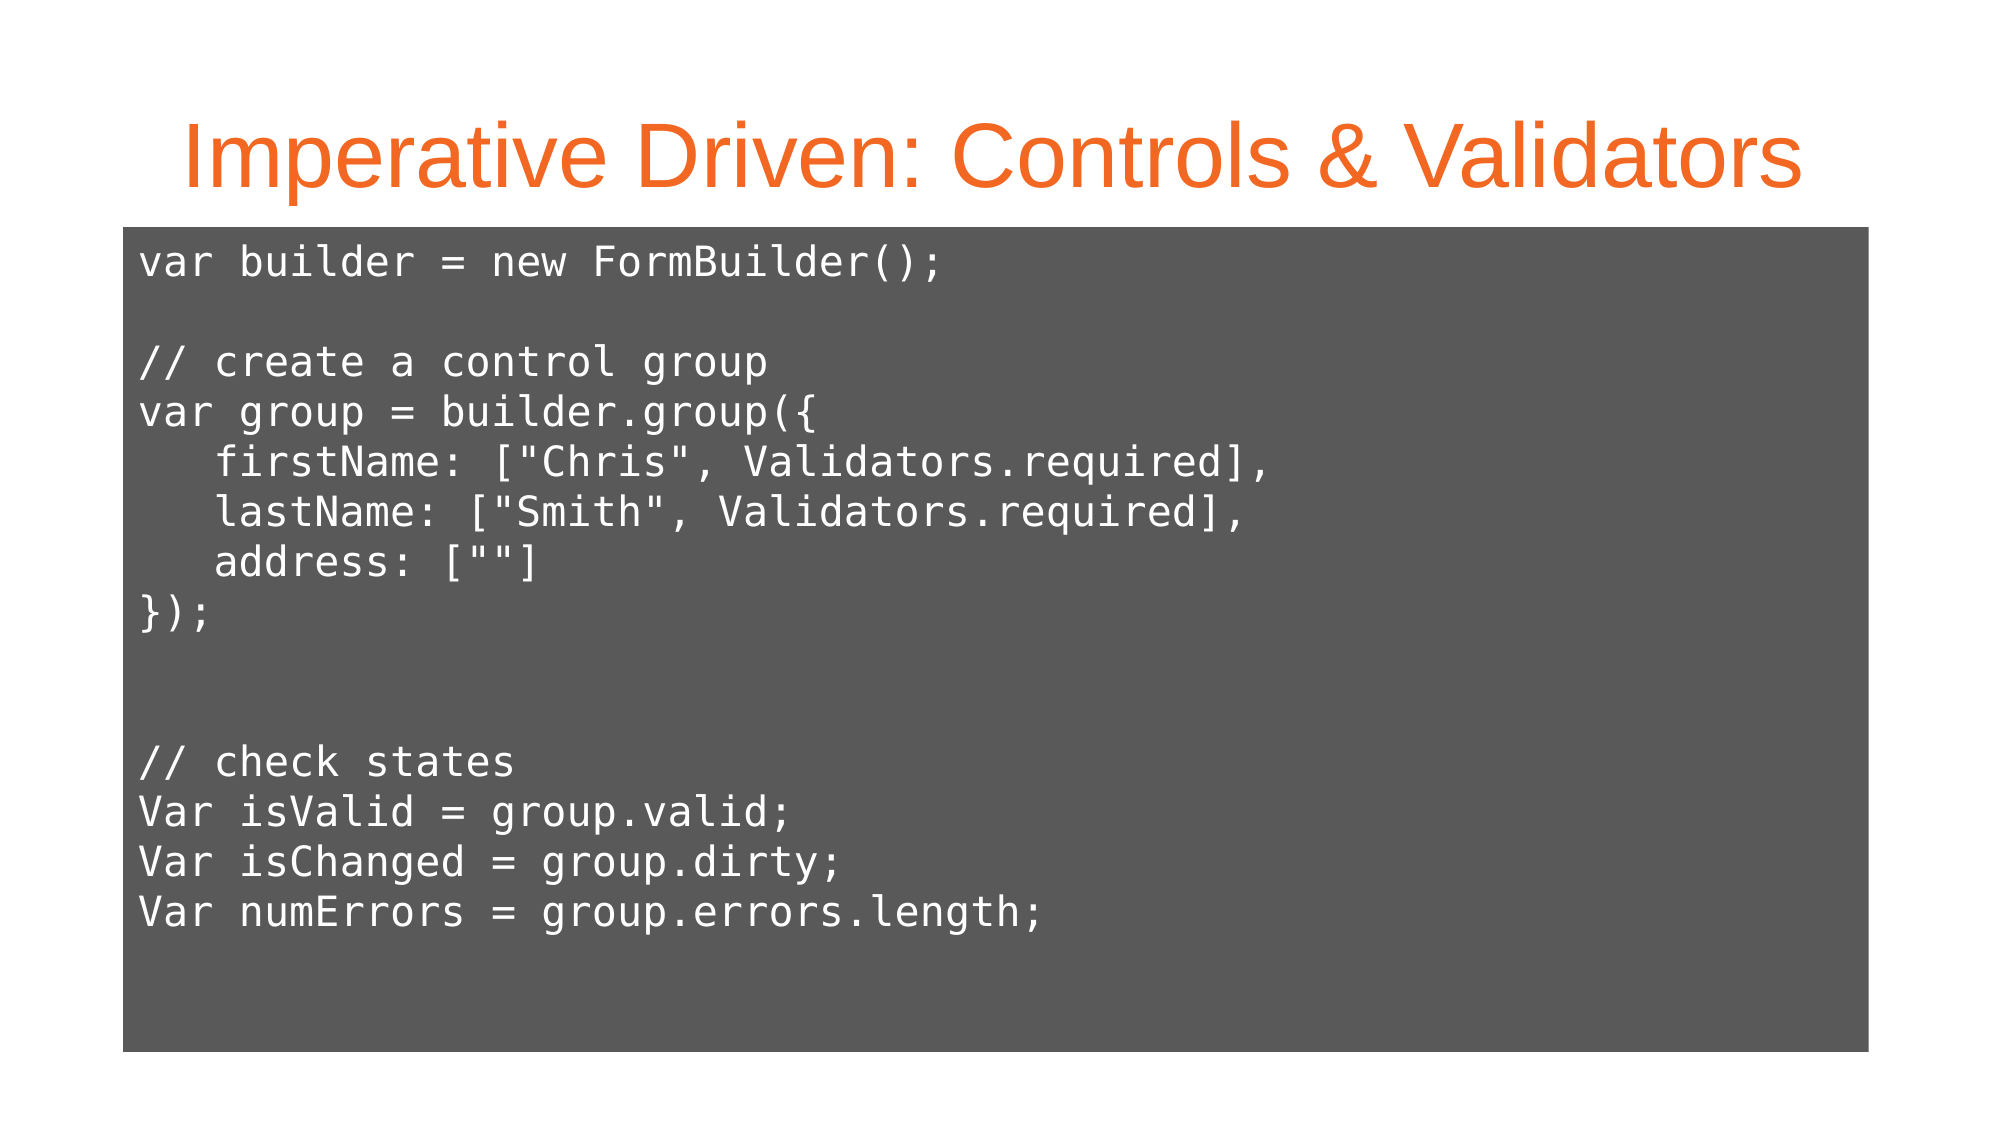

# Imperative Driven: Controls & Validators
var builder = new FormBuilder();

// create a control group
var group = builder.group({
   firstName: ["Chris", Validators.required],
   lastName: ["Smith", Validators.required],
   address: [""]
});

// check states
Var isValid = group.valid;
Var isChanged = group.dirty;
Var numErrors = group.errors.length;